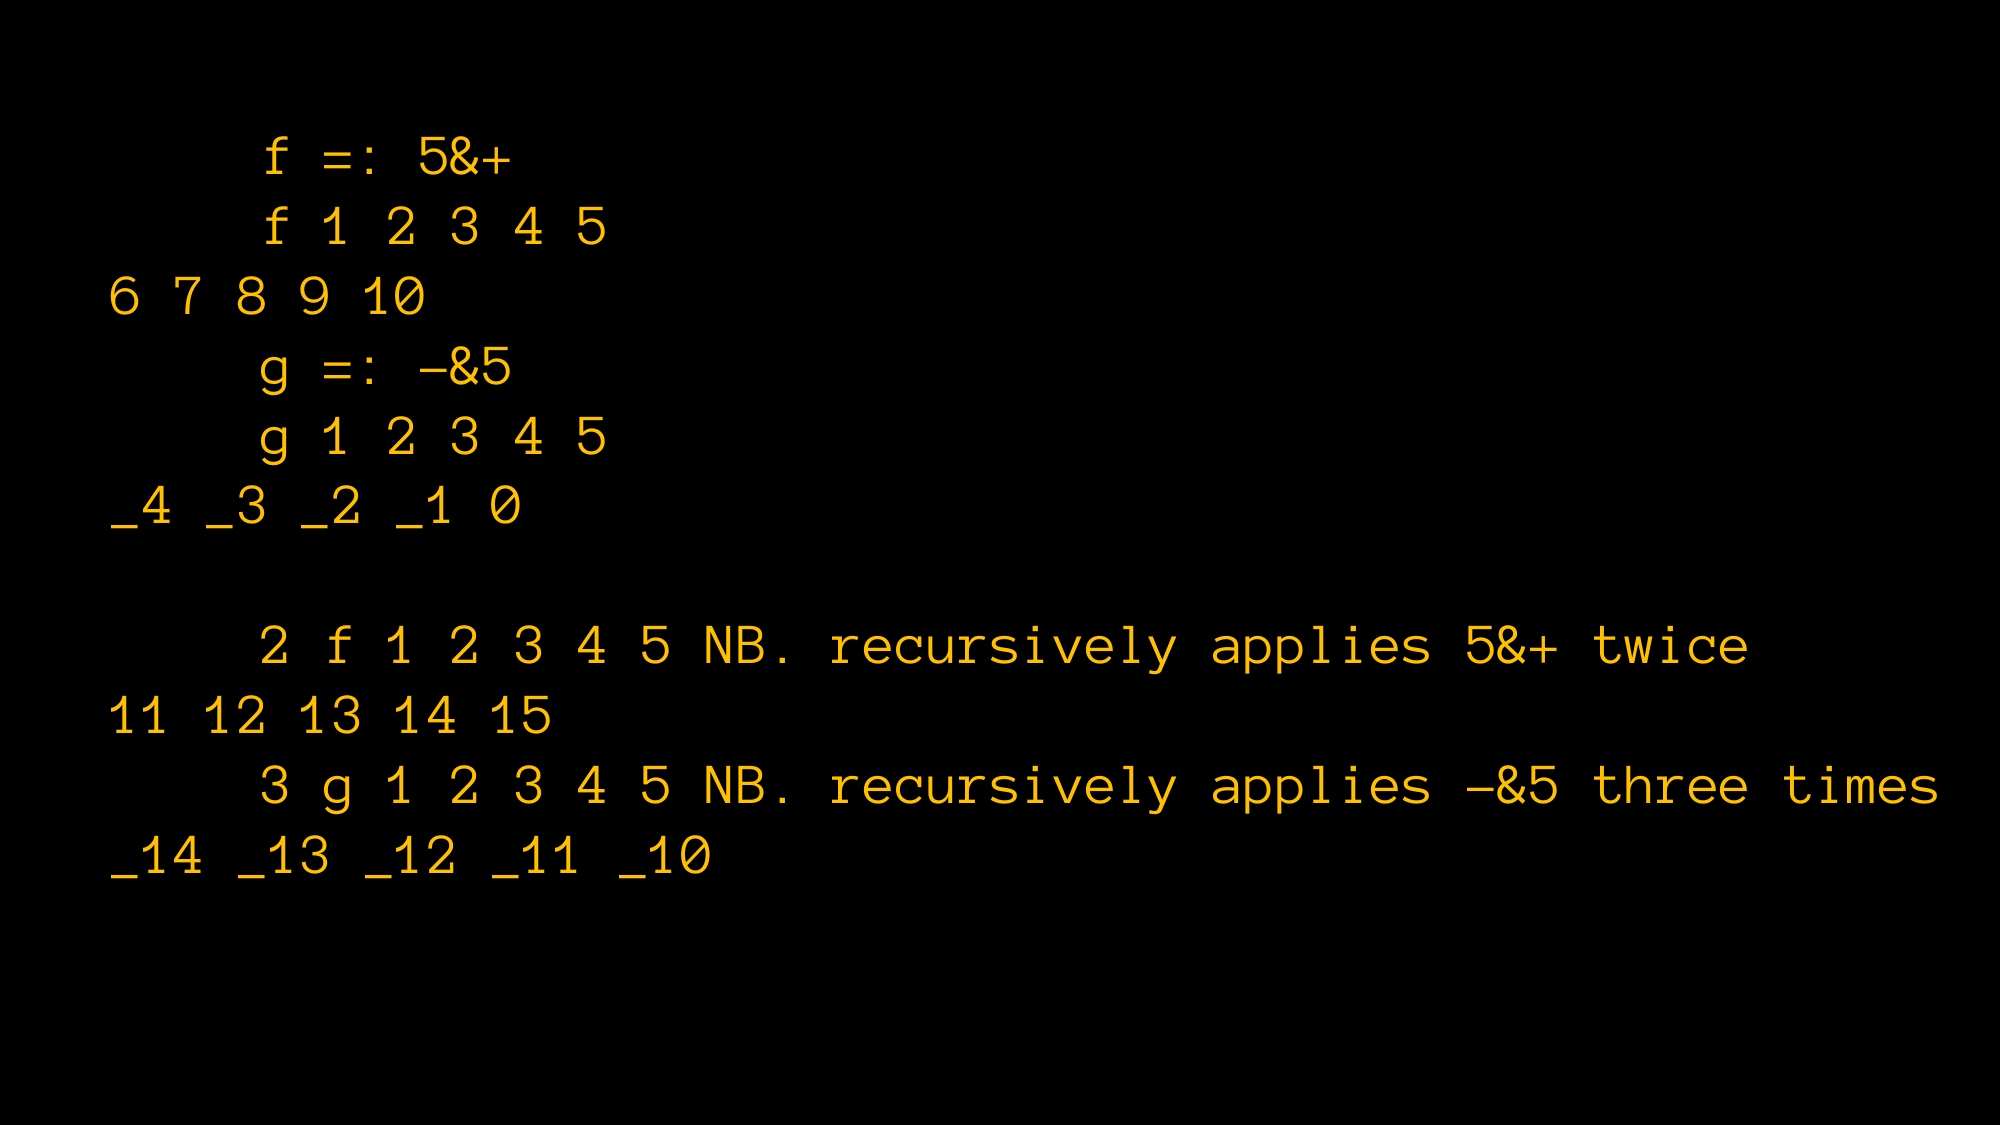

f =: 5&+
	f 1 2 3 4 5
6 7 8 9 10
	g =: -&5
	g 1 2 3 4 5
_4 _3 _2 _1 0

	2 f 1 2 3 4 5 NB. recursively applies 5&+ twice
11 12 13 14 15
	3 g 1 2 3 4 5 NB. recursively applies -&5 three times
_14 _13 _12 _11 _10